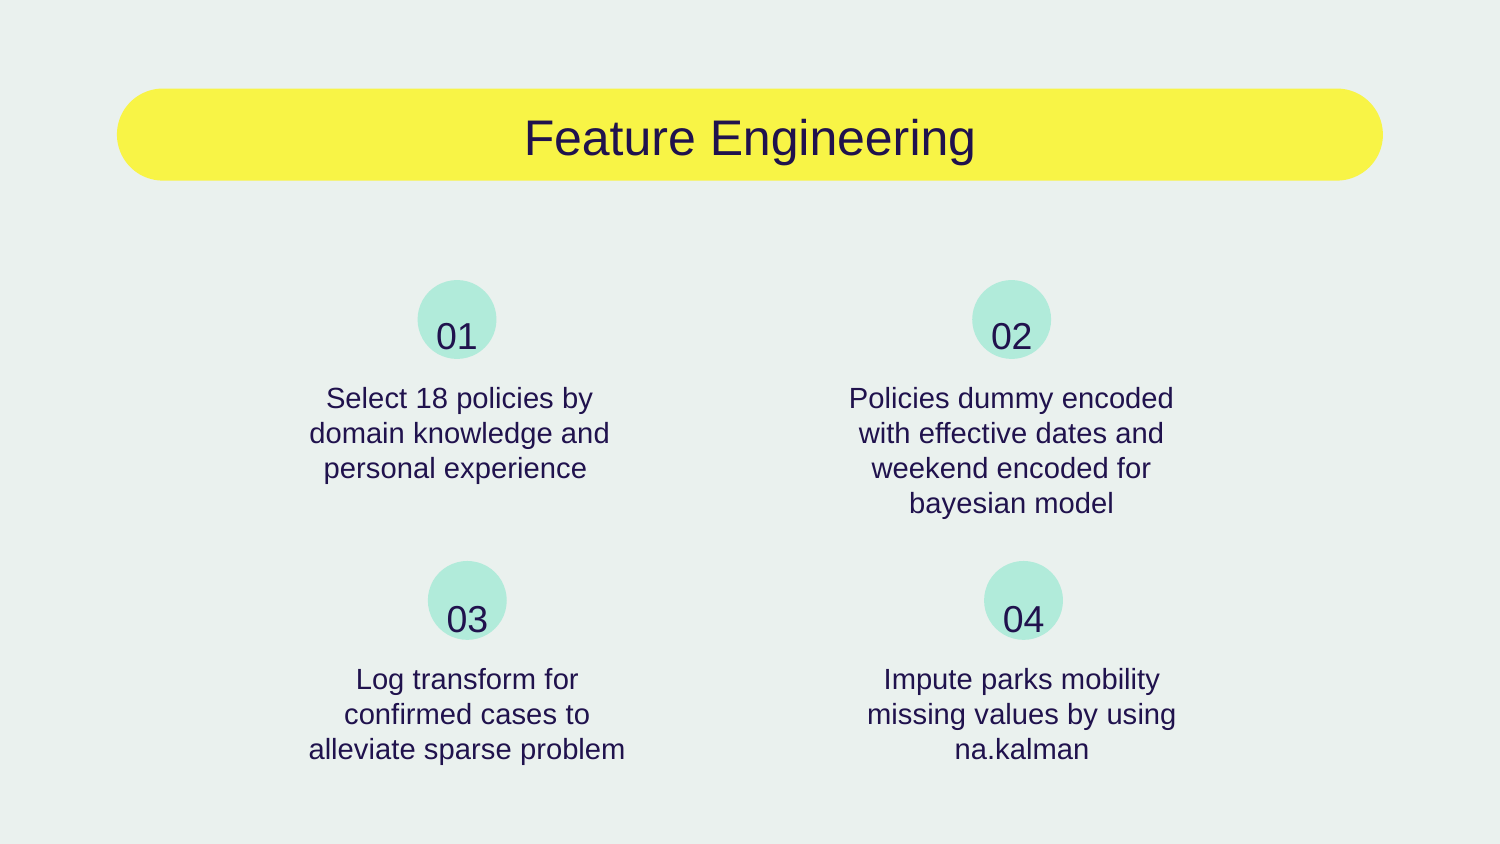

# Feature Engineering

01
02
Select 18 policies by domain knowledge and personal experience
Policies dummy encoded with effective dates and weekend encoded for bayesian model

03
04
Log transform for confirmed cases to alleviate sparse problem
Impute parks mobility missing values by using na.kalman